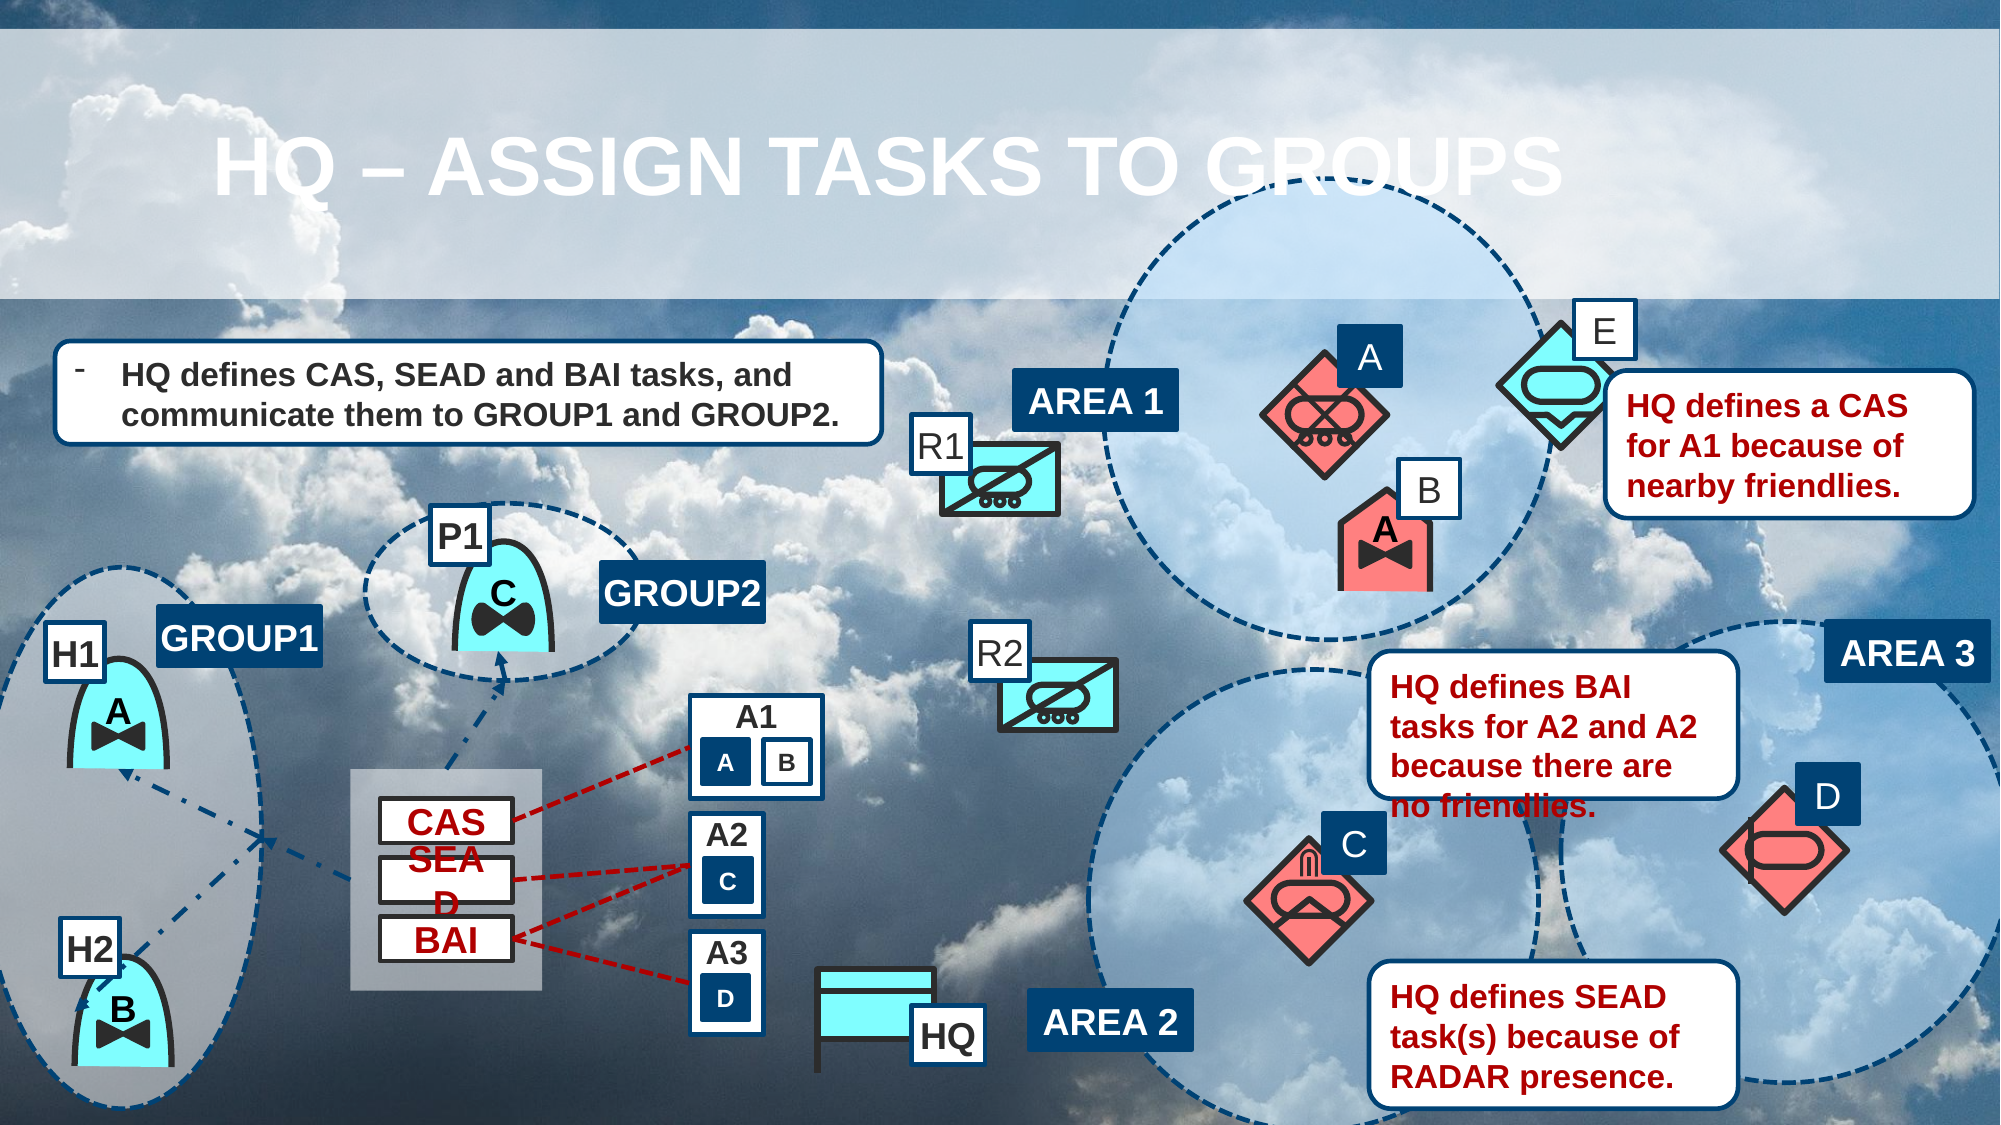

# hq – ASSIGN TASKS TO groups

E
A
HQ defines CAS, SEAD and BAI tasks, and communicate them to GROUP1 and GROUP2.

AREA 1

HQ defines a CAS for A1 because of nearby friendlies.
R1

B

A

P1

C

GROUP2

GROUP1
R2

AREA 3
H1
HQ defines BAI tasks for A2 and A2 because there are no friendlies.

A

A1
A
B
D

CAS

C
A2

SEAD
C
BAI
H2
A3

B

HQ defines SEAD task(s) because of RADAR presence.

D
AREA 2
HQ